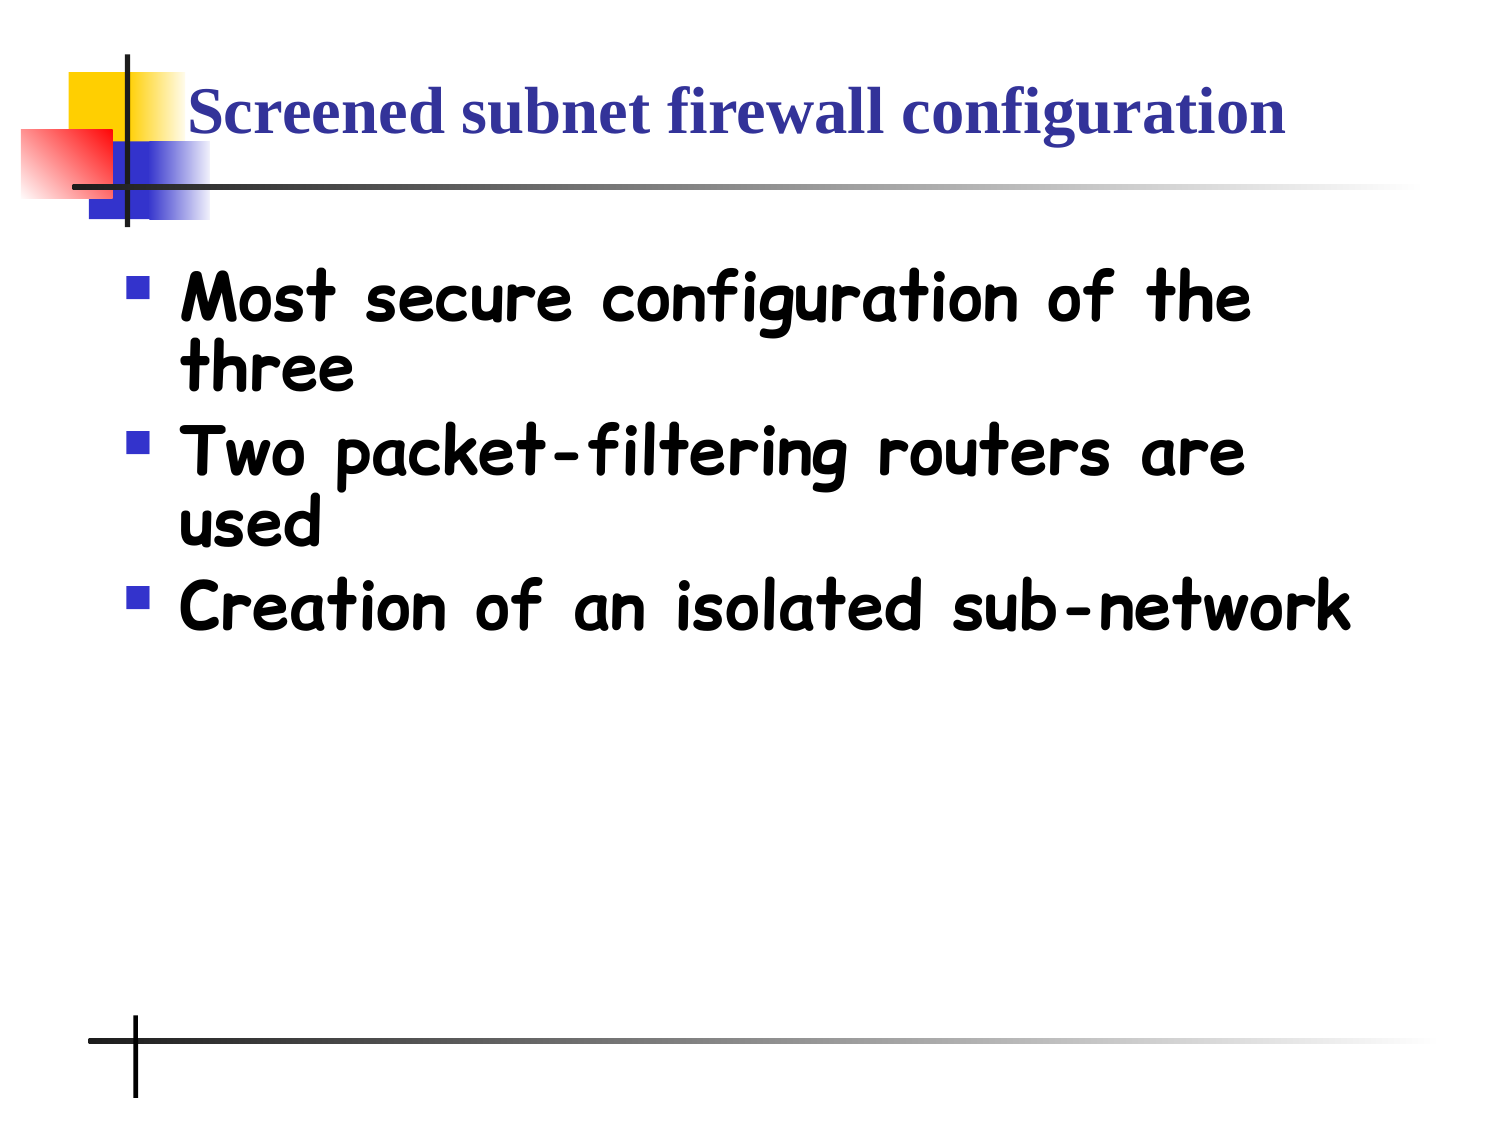

# Screened subnet firewall configuration
Most secure configuration of the three
Two packet-filtering routers are used
Creation of an isolated sub-network